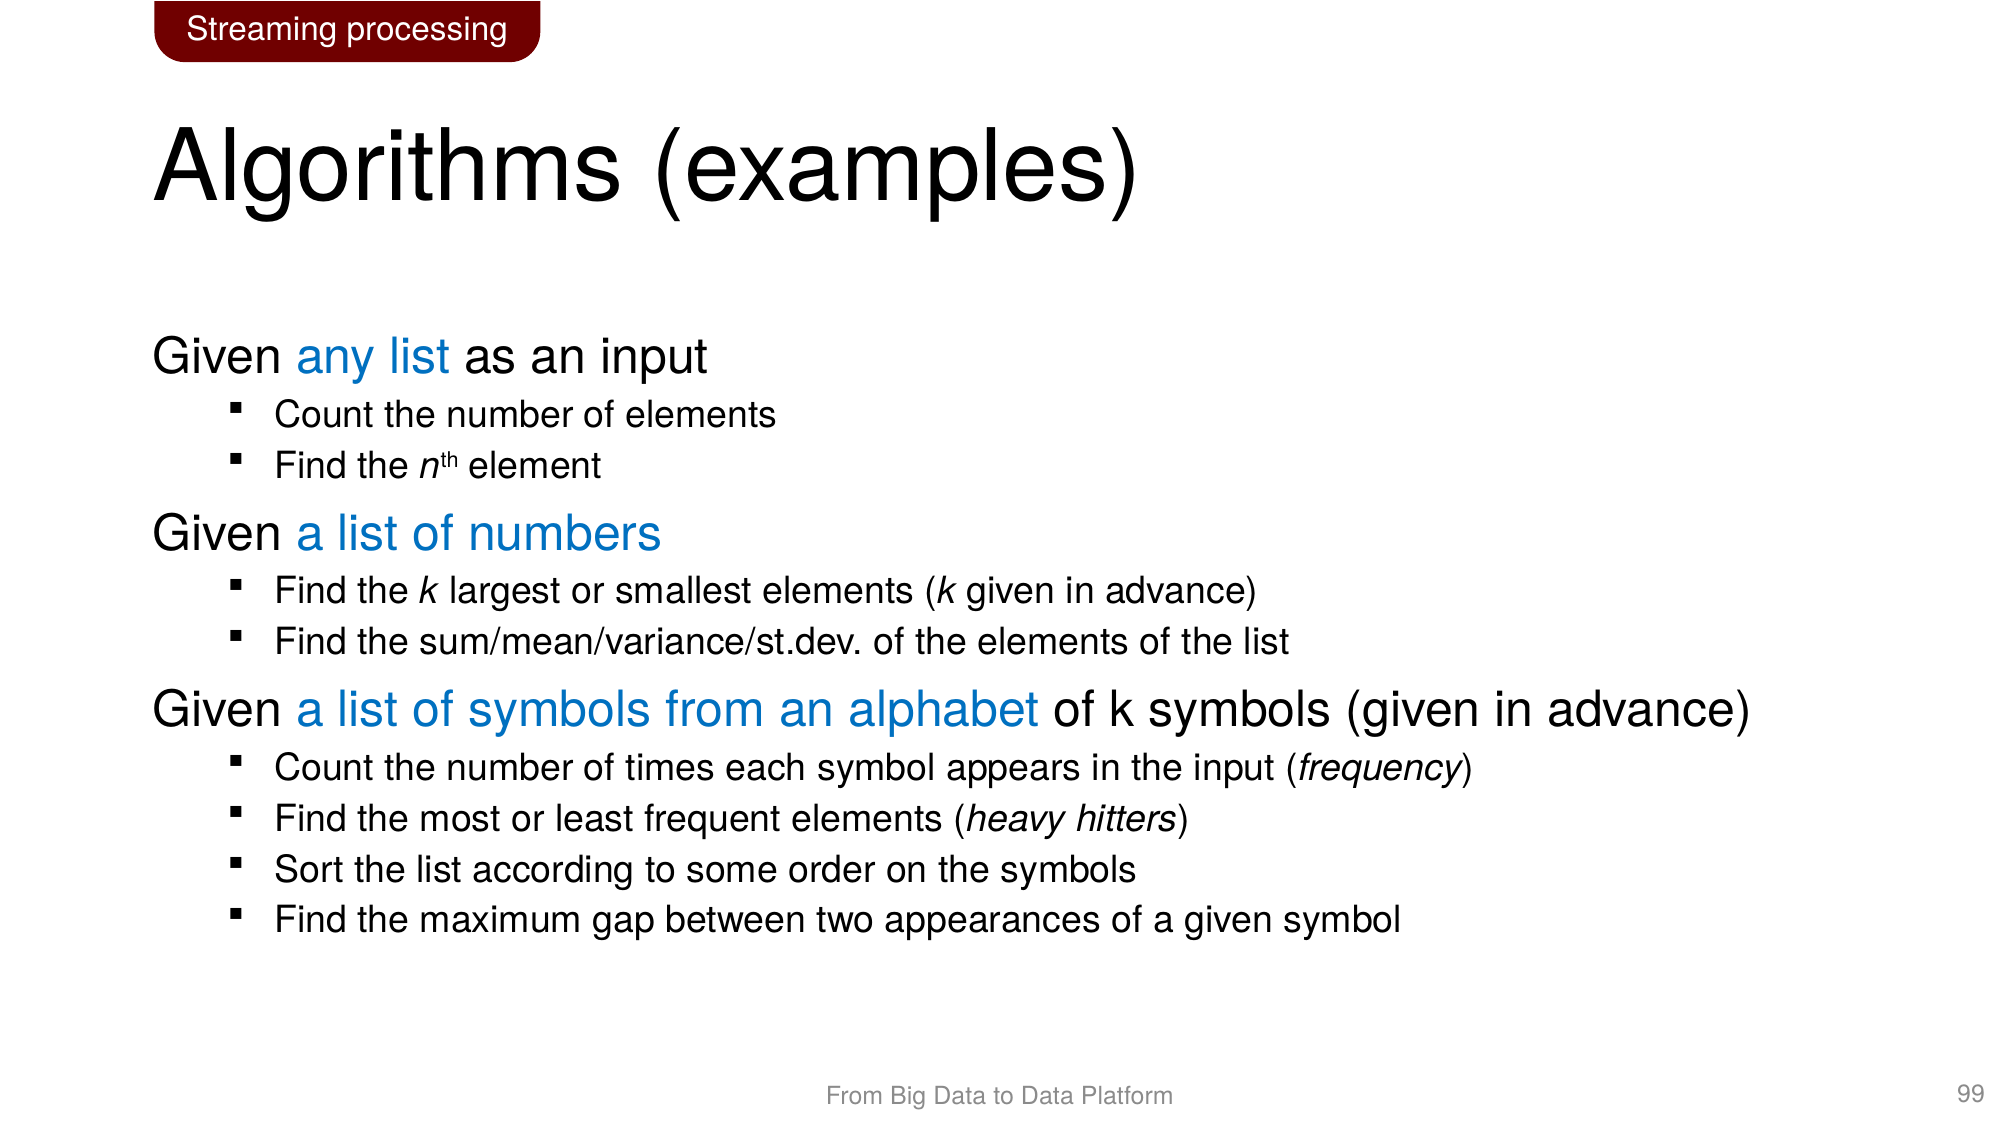

Streaming processing
# Algorithms (examples)
Given any list as an input
Count the number of elements
Find the nth element
Given a list of numbers
Find the k largest or smallest elements (k given in advance)
Find the sum/mean/variance/st.dev. of the elements of the list
Given a list of symbols from an alphabet of k symbols (given in advance)
Count the number of times each symbol appears in the input (frequency)
Find the most or least frequent elements (heavy hitters)
Sort the list according to some order on the symbols
Find the maximum gap between two appearances of a given symbol
99